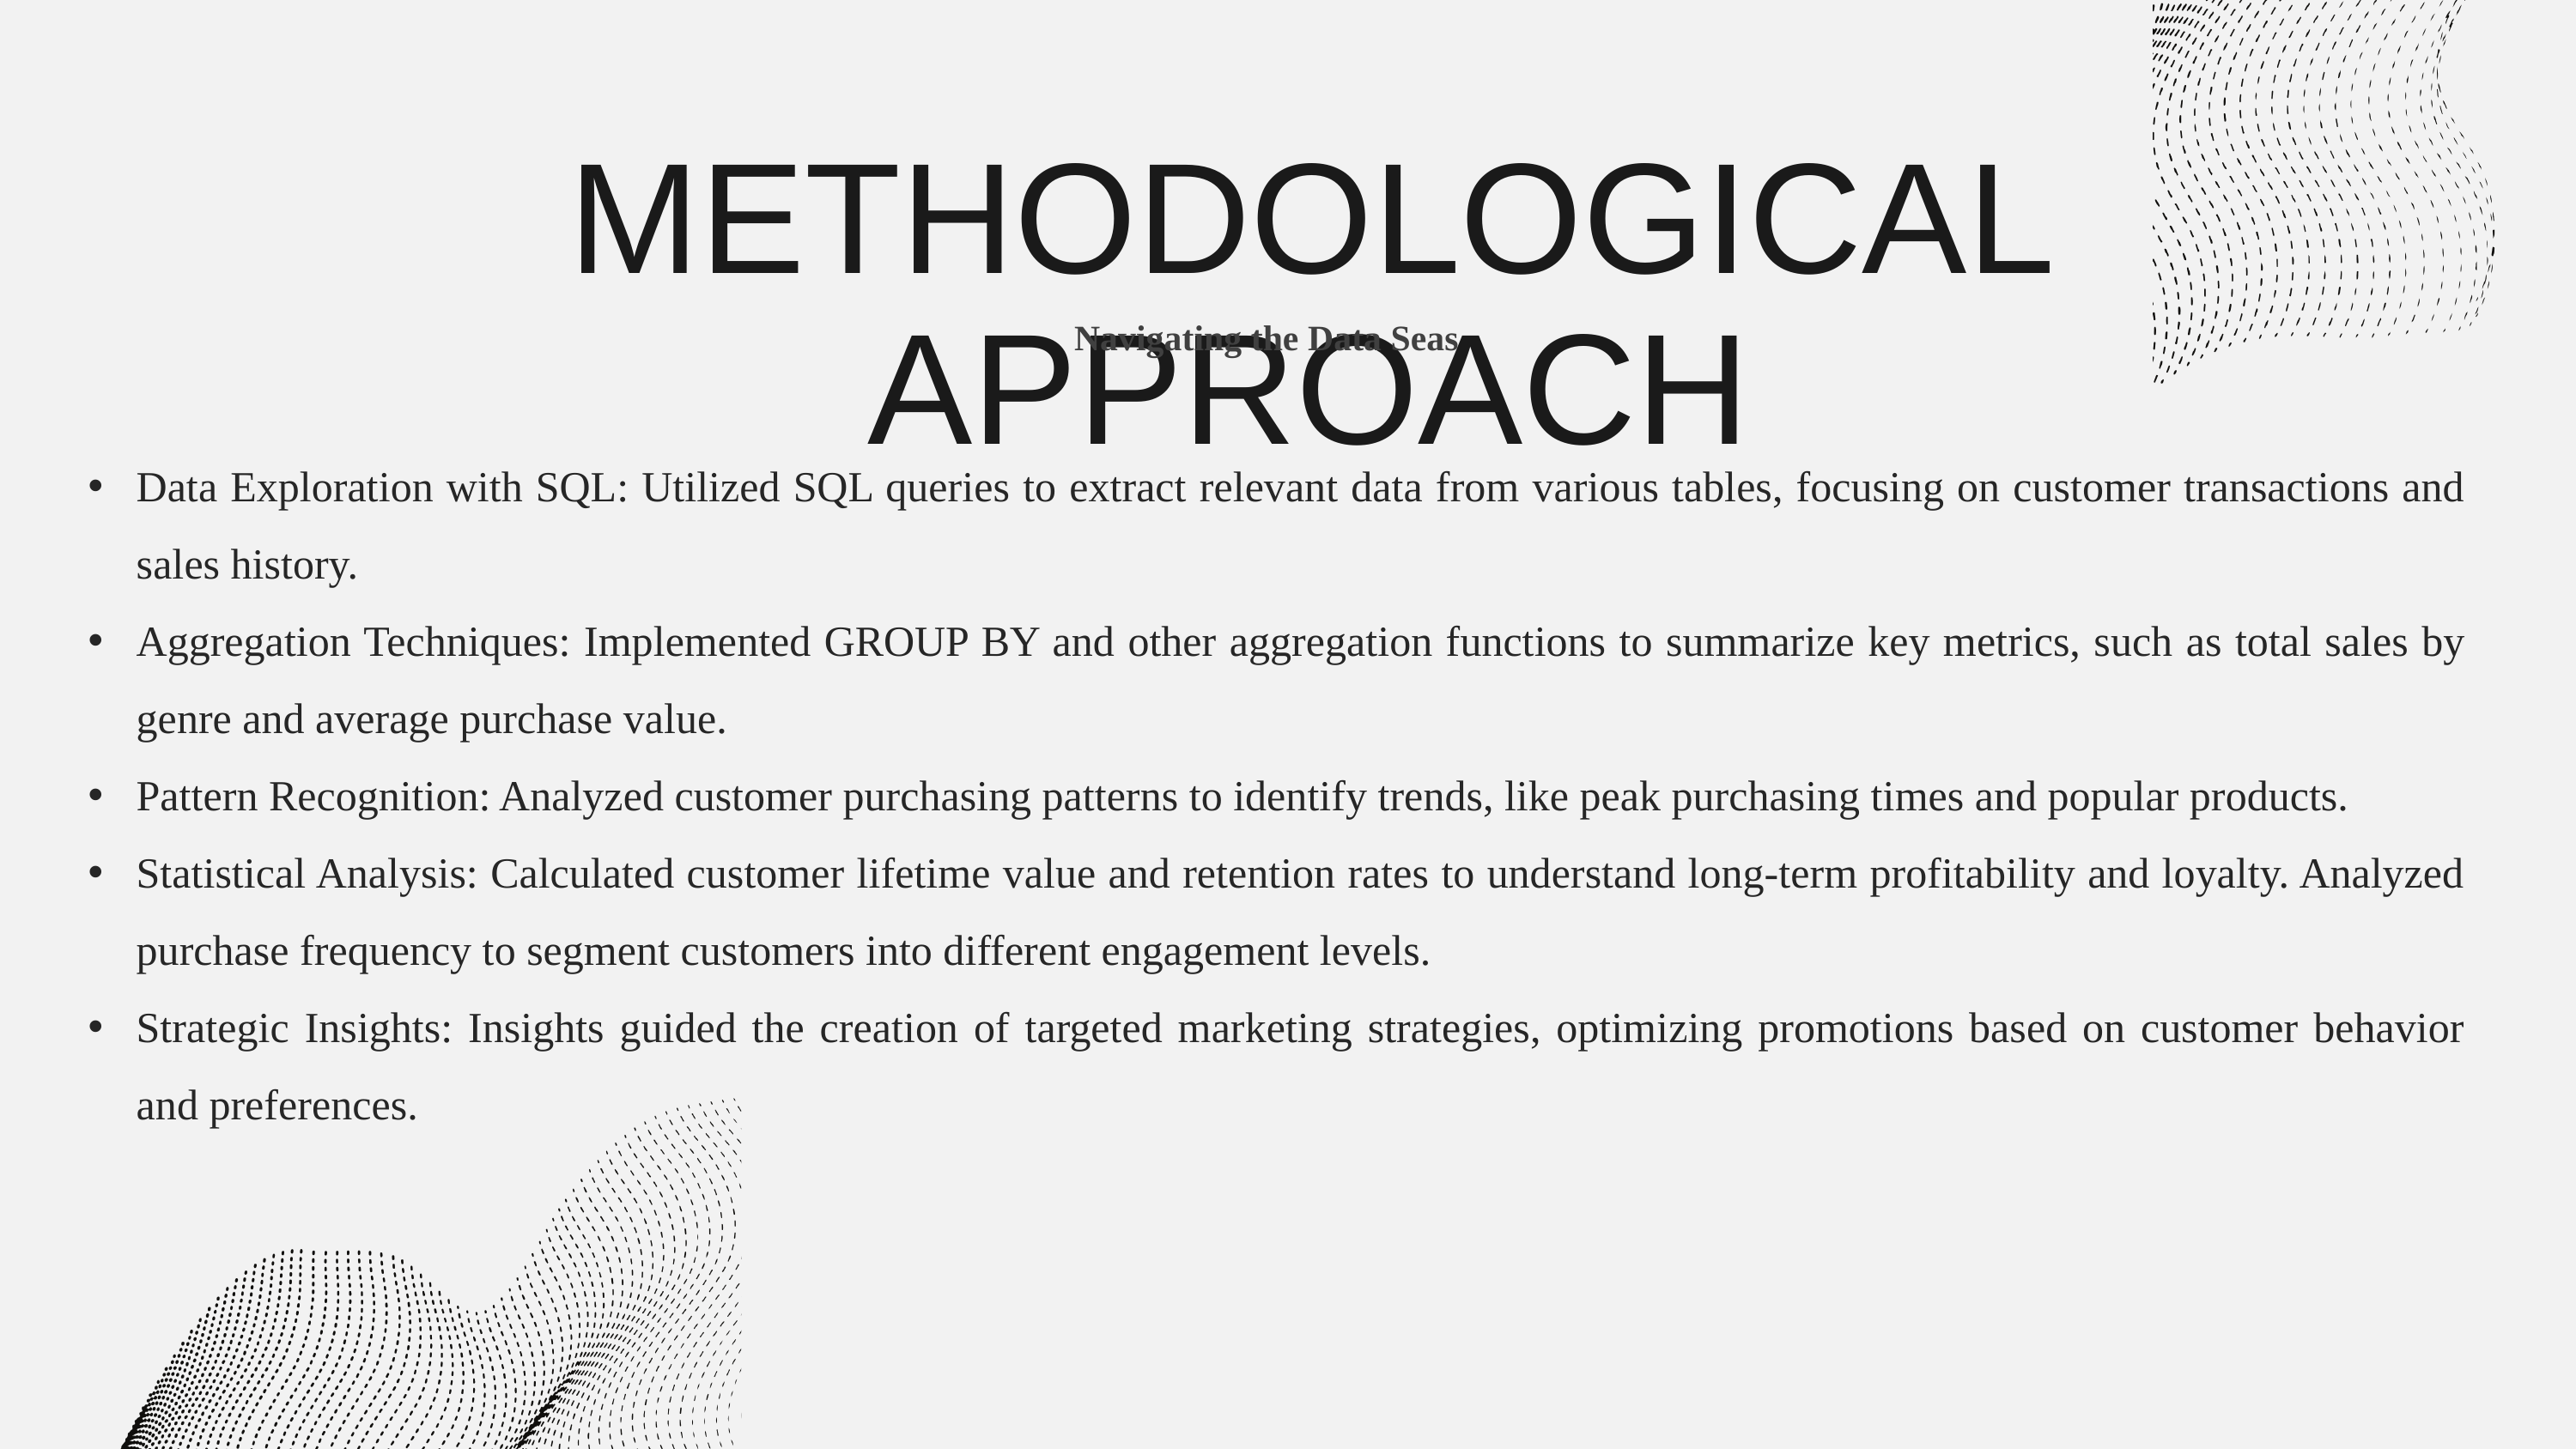

METHODOLOGICAL APPROACH
Navigating the Data Seas
Data Exploration with SQL: Utilized SQL queries to extract relevant data from various tables, focusing on customer transactions and sales history.
Aggregation Techniques: Implemented GROUP BY and other aggregation functions to summarize key metrics, such as total sales by genre and average purchase value.
Pattern Recognition: Analyzed customer purchasing patterns to identify trends, like peak purchasing times and popular products.
Statistical Analysis: Calculated customer lifetime value and retention rates to understand long-term profitability and loyalty. Analyzed purchase frequency to segment customers into different engagement levels.
Strategic Insights: Insights guided the creation of targeted marketing strategies, optimizing promotions based on customer behavior and preferences.